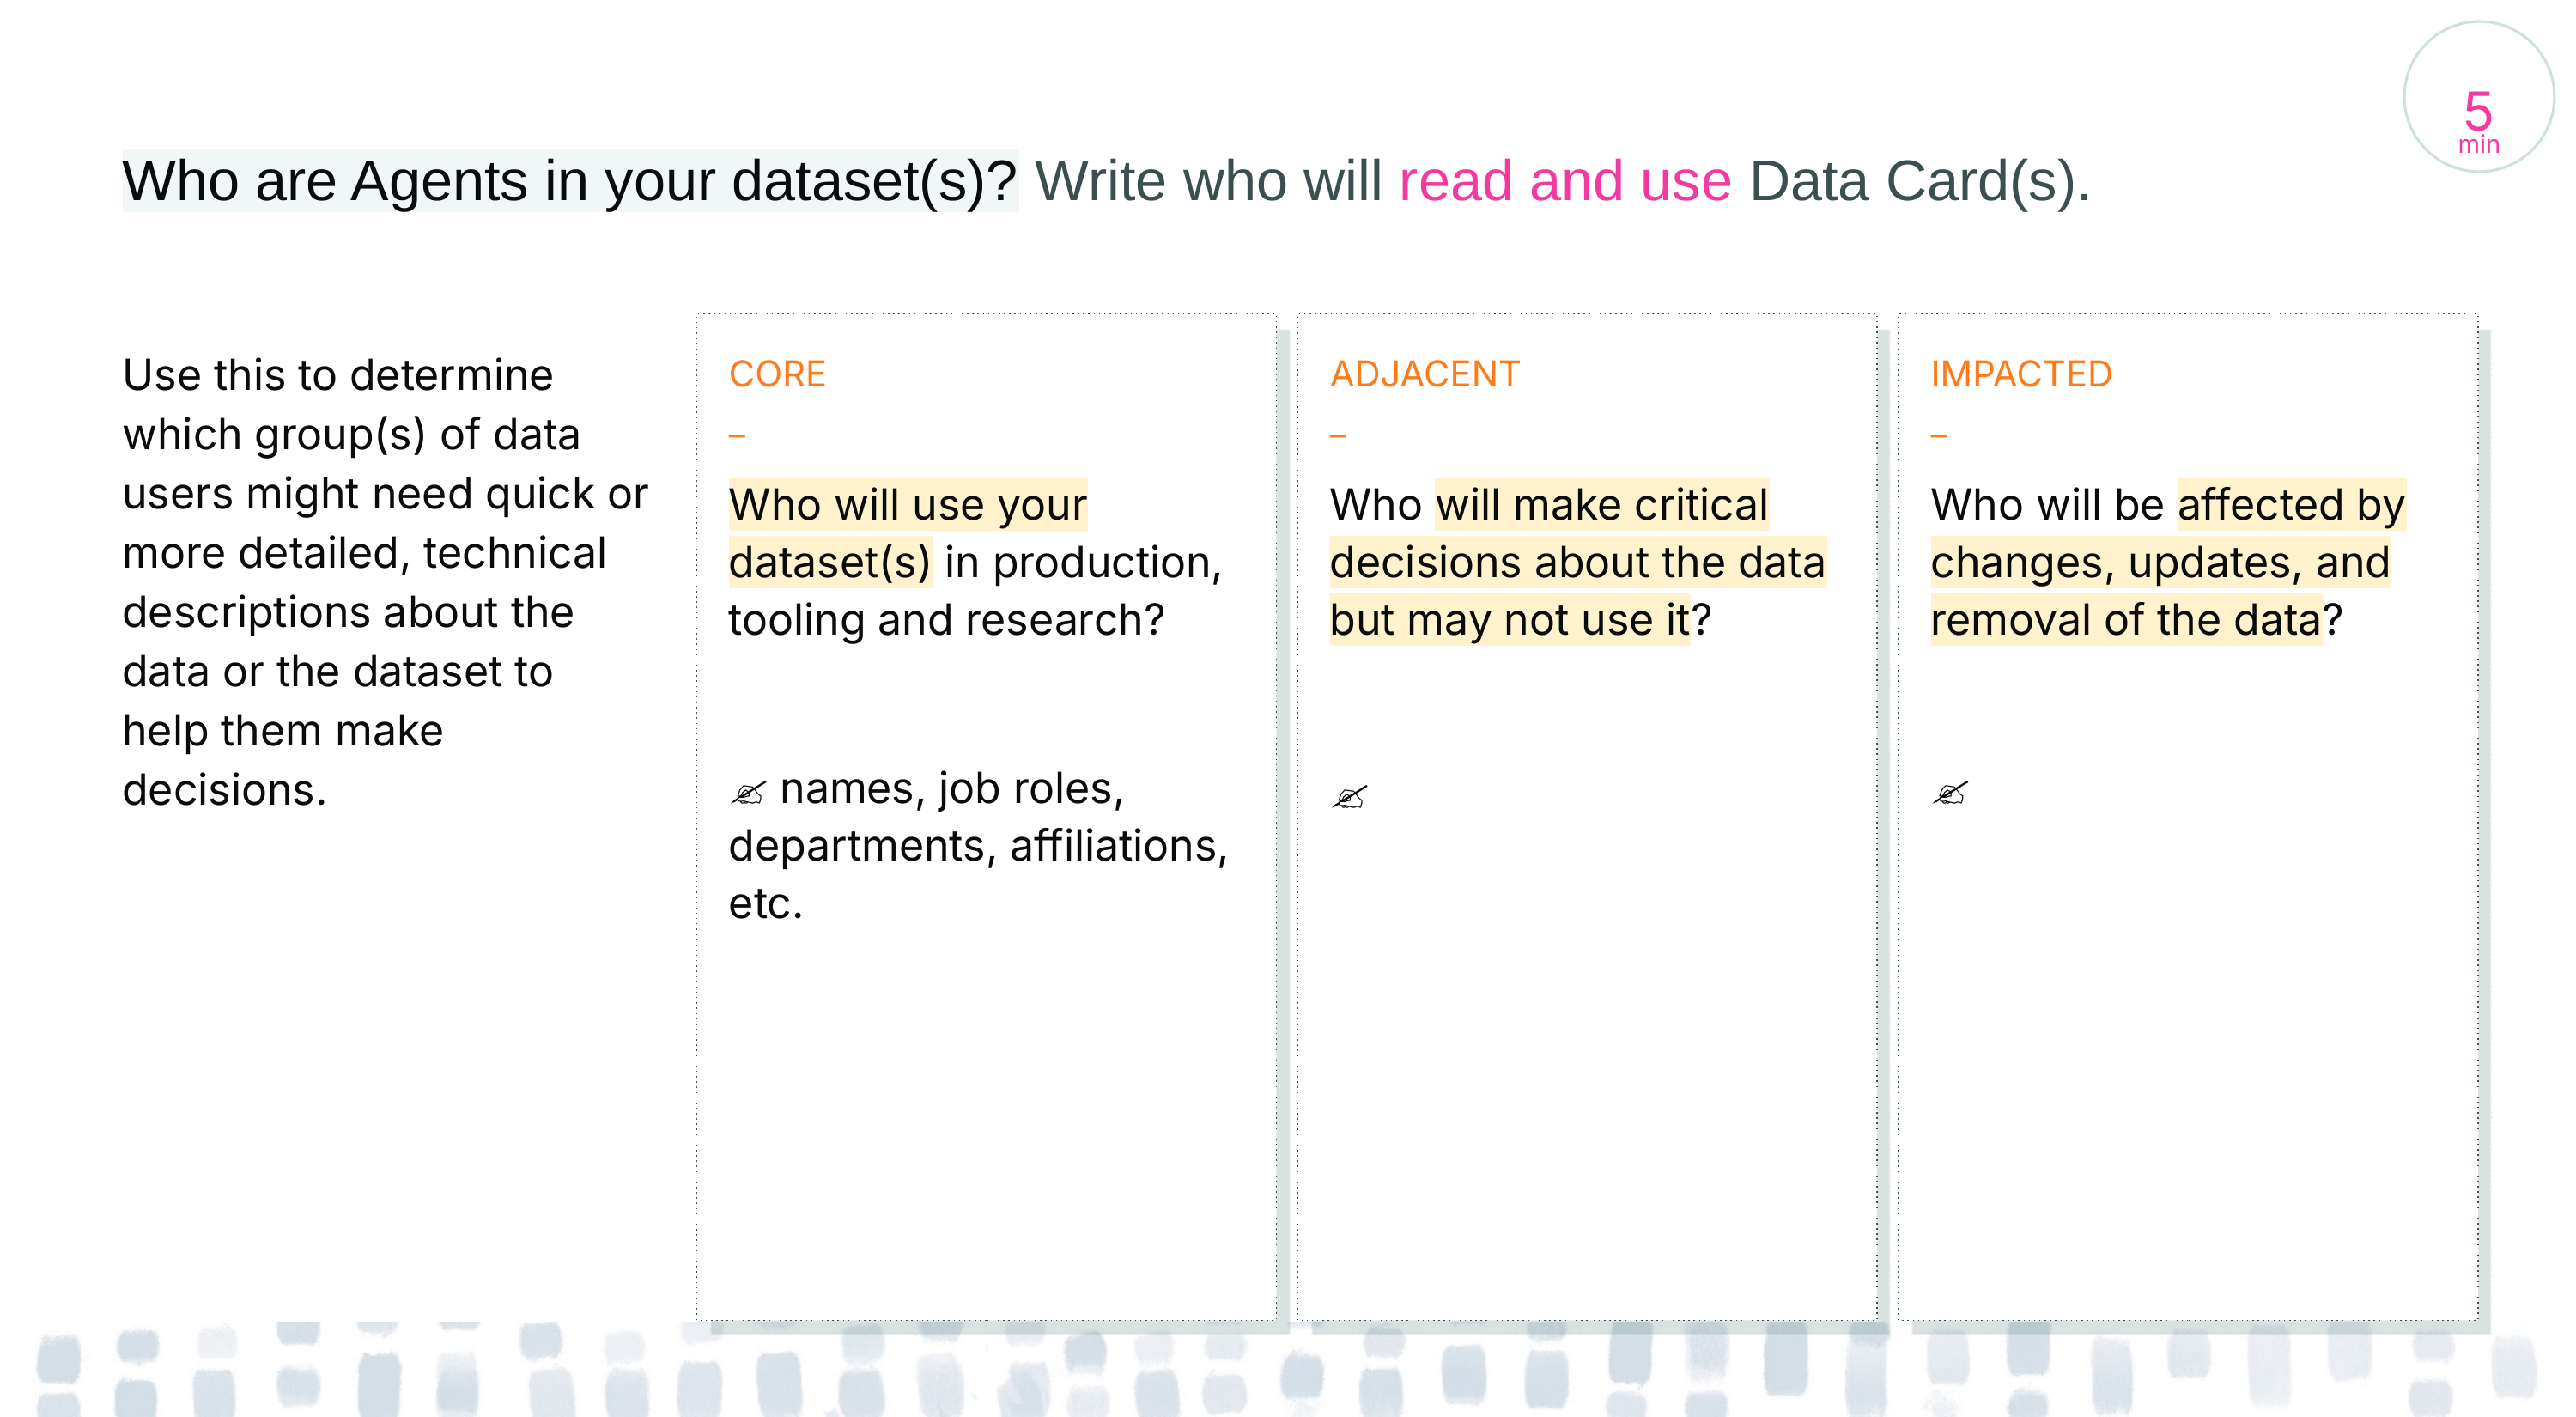

5
min
Who are Agents in your dataset(s)? Write who will read and use Data Card(s).
Use this to determine which group(s) of data users might need quick or more detailed, technical descriptions about the data or the dataset to help them make decisions.
CORE
_
Who will use your dataset(s) in production, tooling and research?

✍️ names, job roles, departments, affiliations, etc.

ADJACENT
_
Who will make critical decisions about the data but may not use it?

✍️
IMPACTED
_
Who will be affected by changes, updates, and removal of the data?

✍️